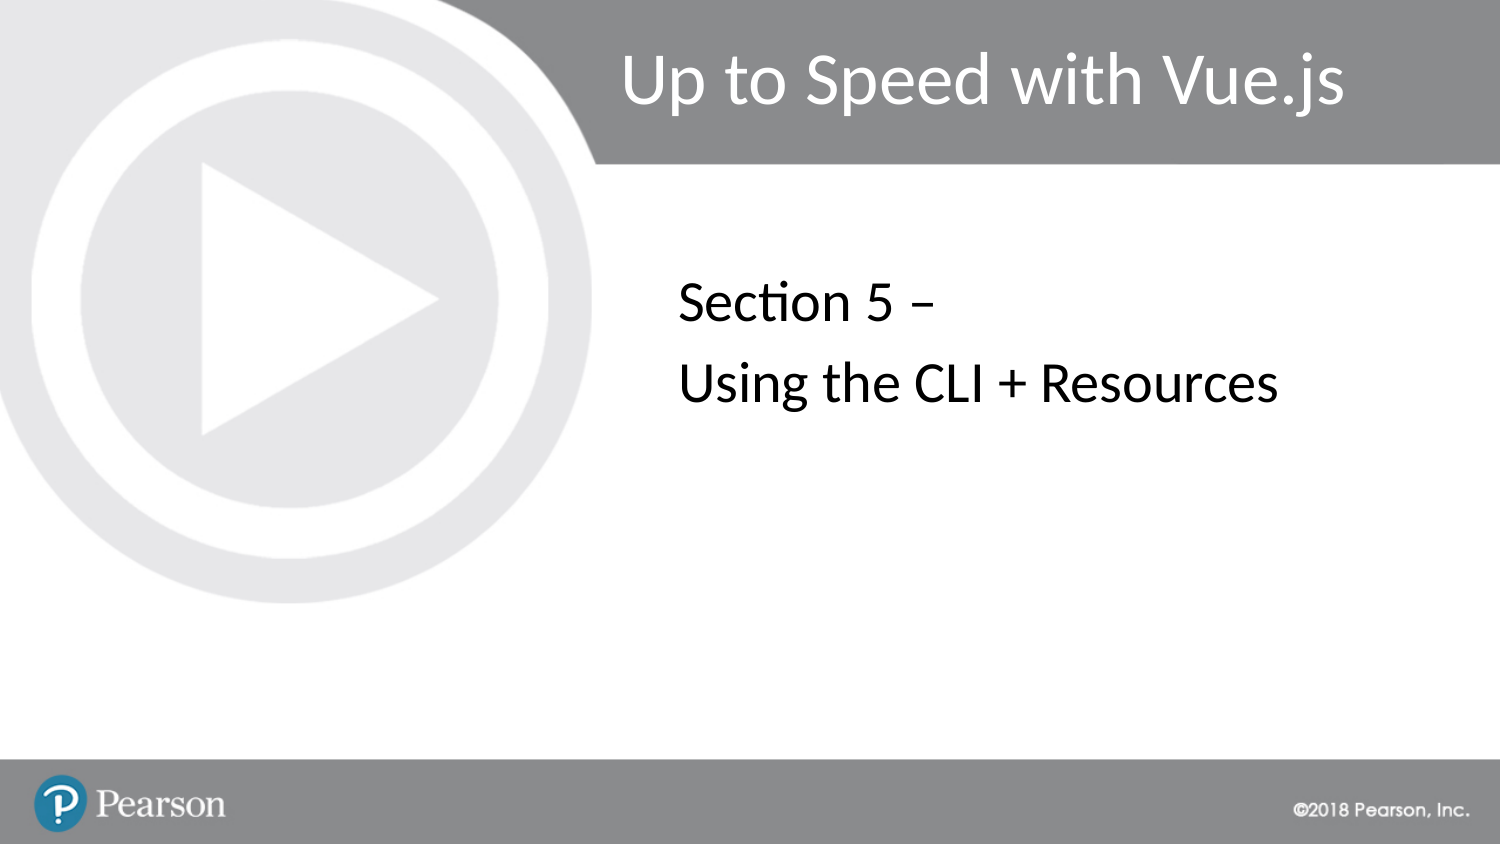

# Up to Speed with Vue.js
Section 5 –
Using the CLI + Resources